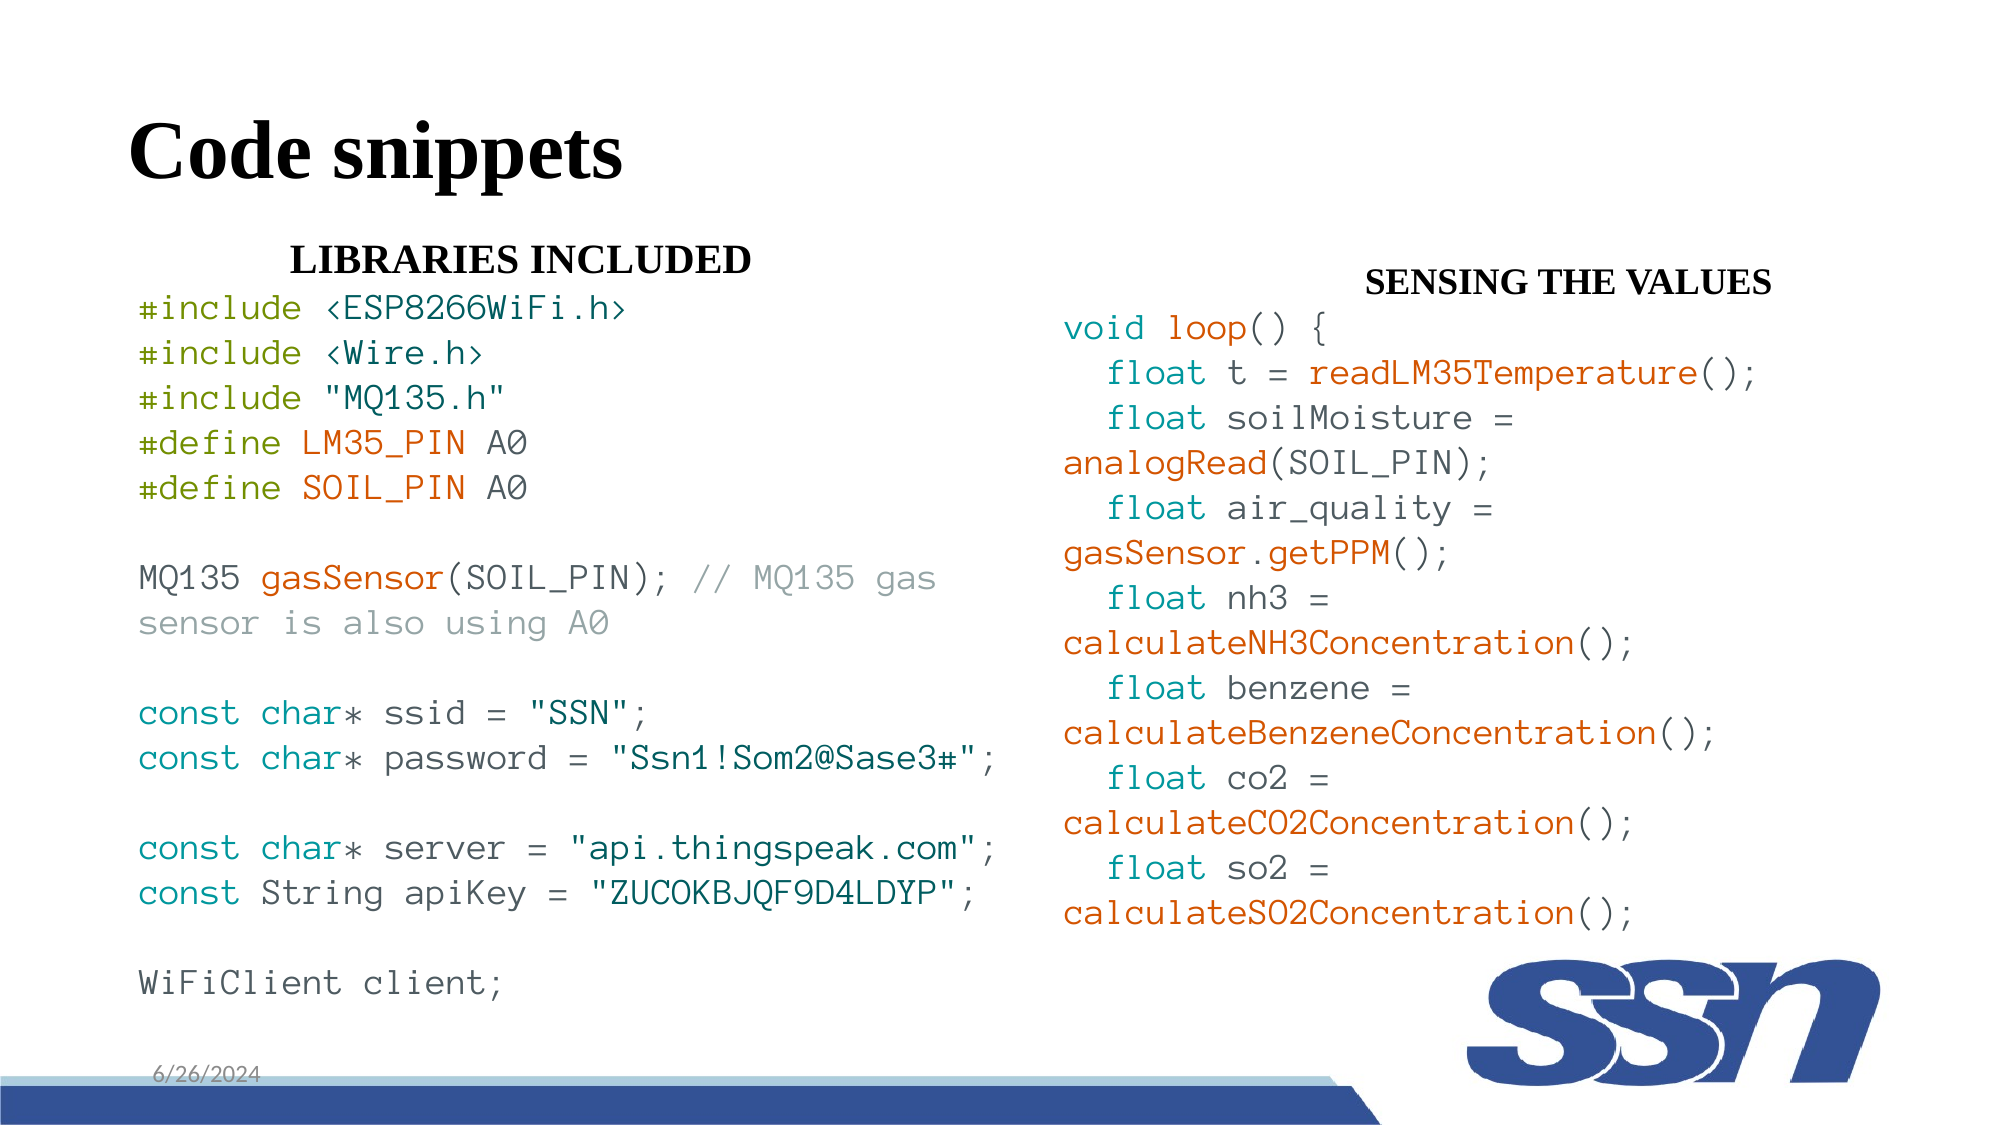

Code snippets
 	LIBRARIES INCLUDED
#include <ESP8266WiFi.h>
#include <Wire.h>
#include "MQ135.h"
#define LM35_PIN A0
#define SOIL_PIN A0
MQ135 gasSensor(SOIL_PIN); // MQ135 gas sensor is also using A0
const char* ssid = "SSN";
const char* password = "Ssn1!Som2@Sase3#";
const char* server = "api.thingspeak.com";
const String apiKey = "ZUCOKBJQF9D4LDYP";
WiFiClient client;

		SENSING THE VALUES
void loop() {
  float t = readLM35Temperature();
  float soilMoisture = analogRead(SOIL_PIN);
  float air_quality = gasSensor.getPPM();
  float nh3 = calculateNH3Concentration();
  float benzene = calculateBenzeneConcentration();
  float co2 = calculateCO2Concentration();
  float so2 = calculateSO2Concentration();
6/26/2024